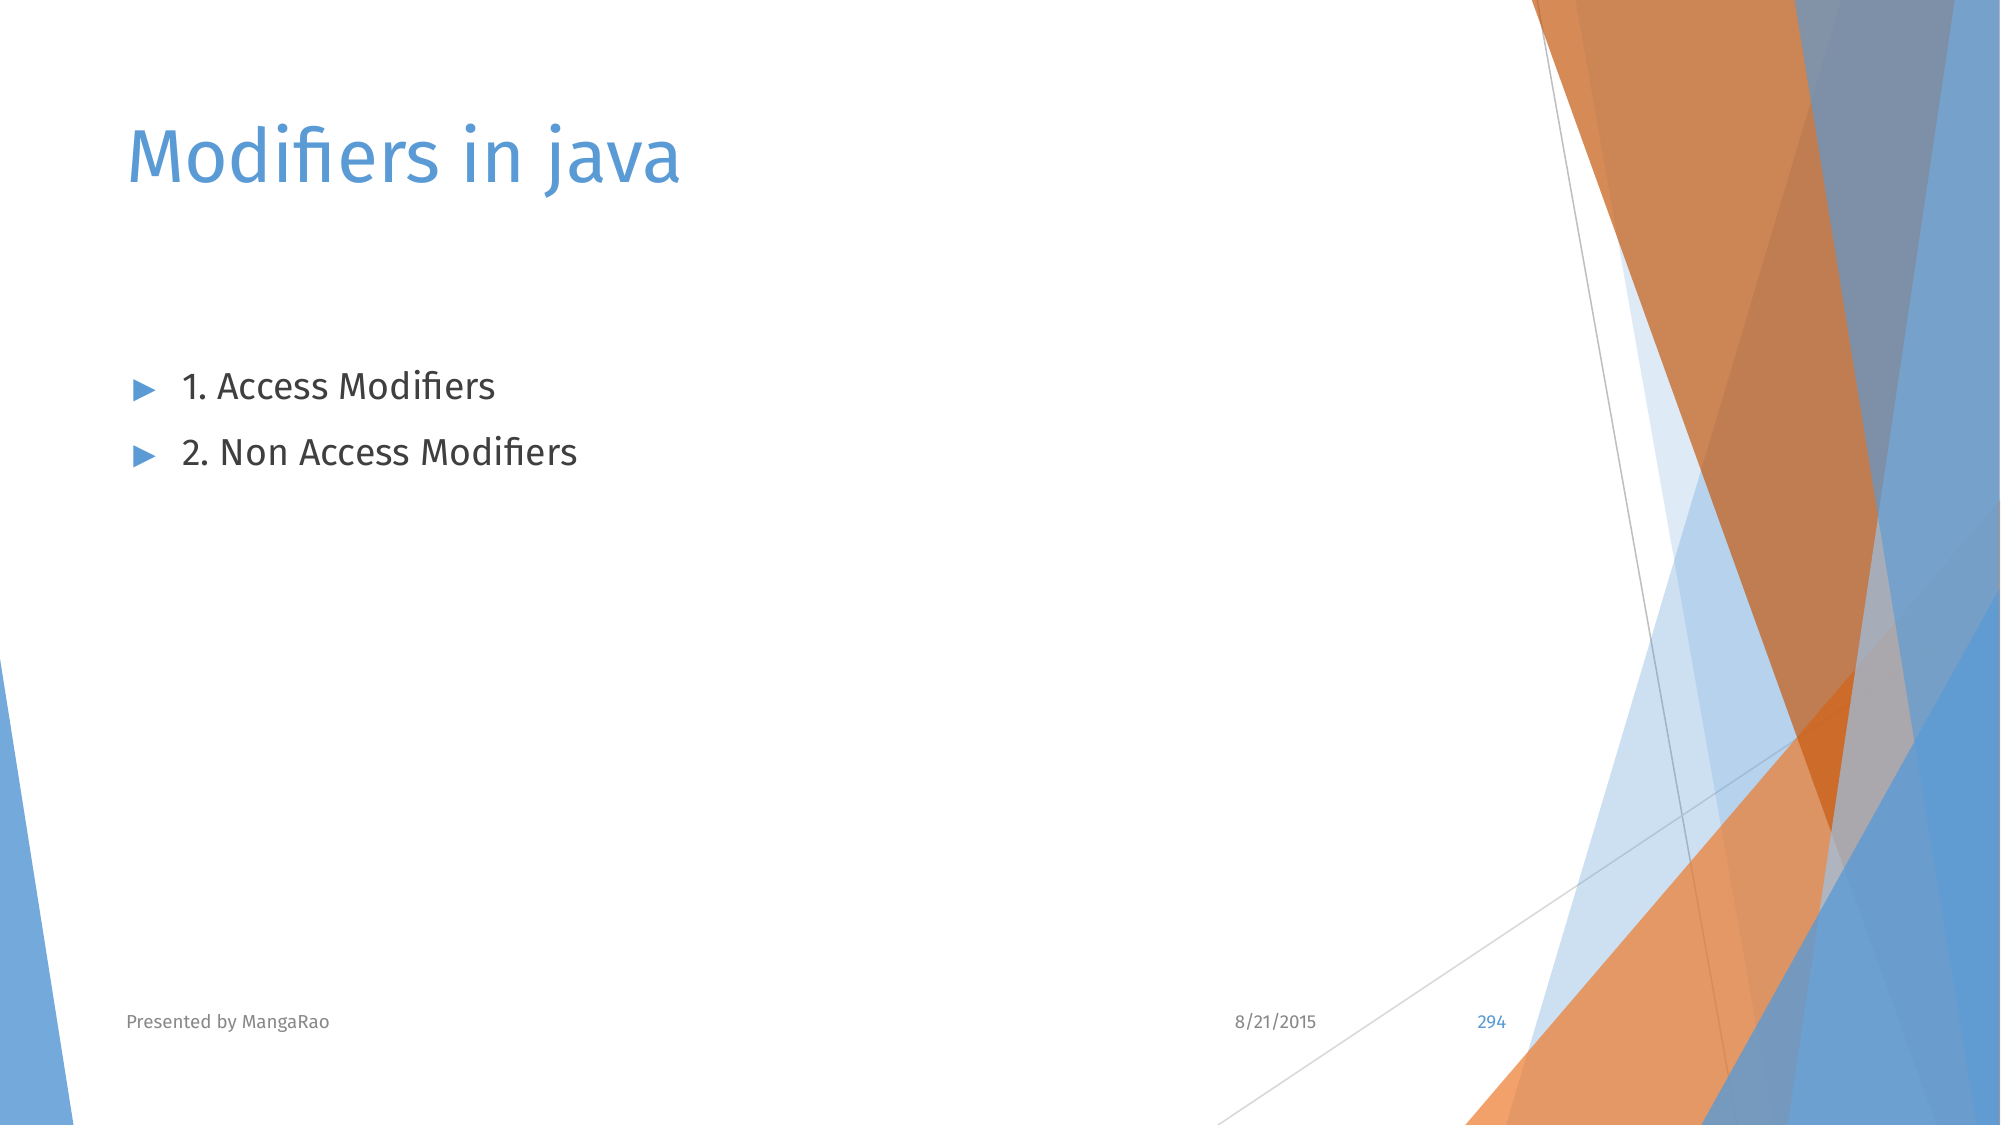

# Modifiers in java
1. Access Modifiers
2. Non Access Modifiers
Presented by MangaRao
8/21/2015
294